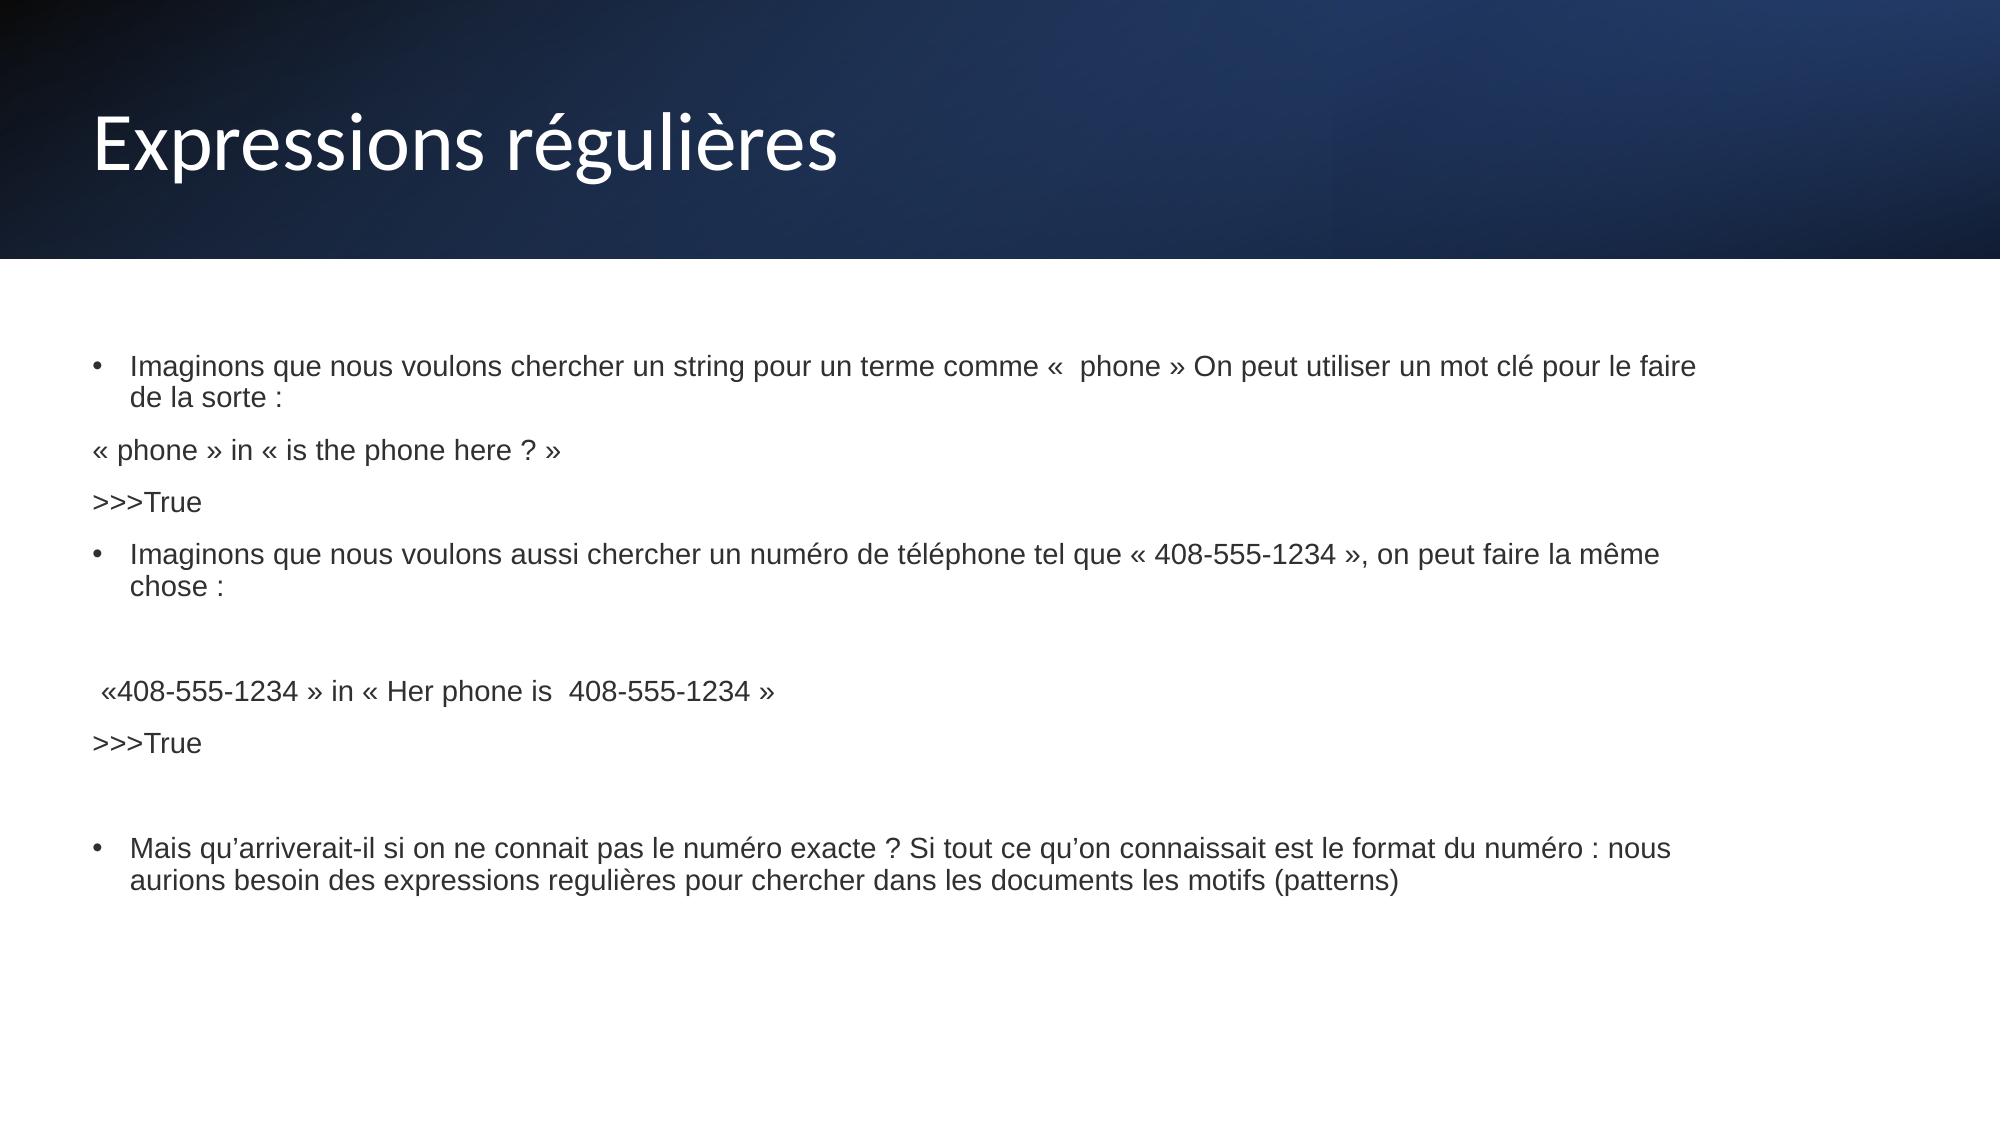

# Expressions régulières

Imaginons que nous voulons chercher un string pour un terme comme «  phone » On peut utiliser un mot clé pour le faire de la sorte :
« phone » in « is the phone here ? »
>>>True
Imaginons que nous voulons aussi chercher un numéro de téléphone tel que « 408-555-1234 », on peut faire la même chose :

 «408-555-1234 » in « Her phone is  408-555-1234 »
>>>True

Mais qu’arriverait-il si on ne connait pas le numéro exacte ? Si tout ce qu’on connaissait est le format du numéro : nous aurions besoin des expressions regulières pour chercher dans les documents les motifs (patterns)